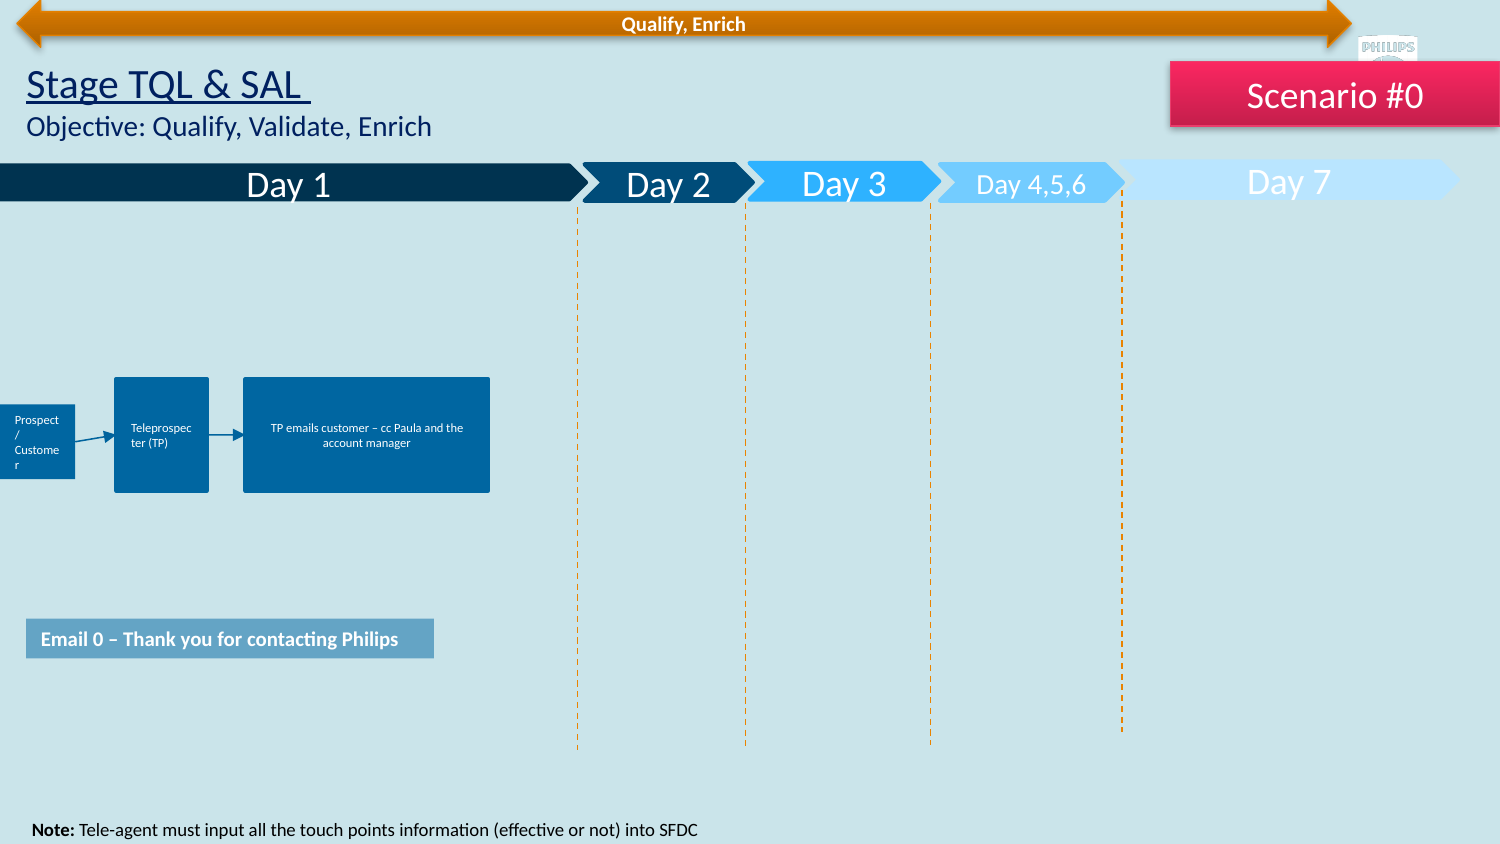

Qualify, Enrich
# Stage TQL & SAL Objective: Qualify, Validate, Enrich
Scenario #0
Day 7
Day 3
Day 4,5,6
Day 2
Day 1
Teleprospecter (TP)
TP emails customer – cc Paula and the account manager
Prospect/Customer
Email 0 – Thank you for contacting Philips
Note: Tele-agent must input all the touch points information (effective or not) into SFDC